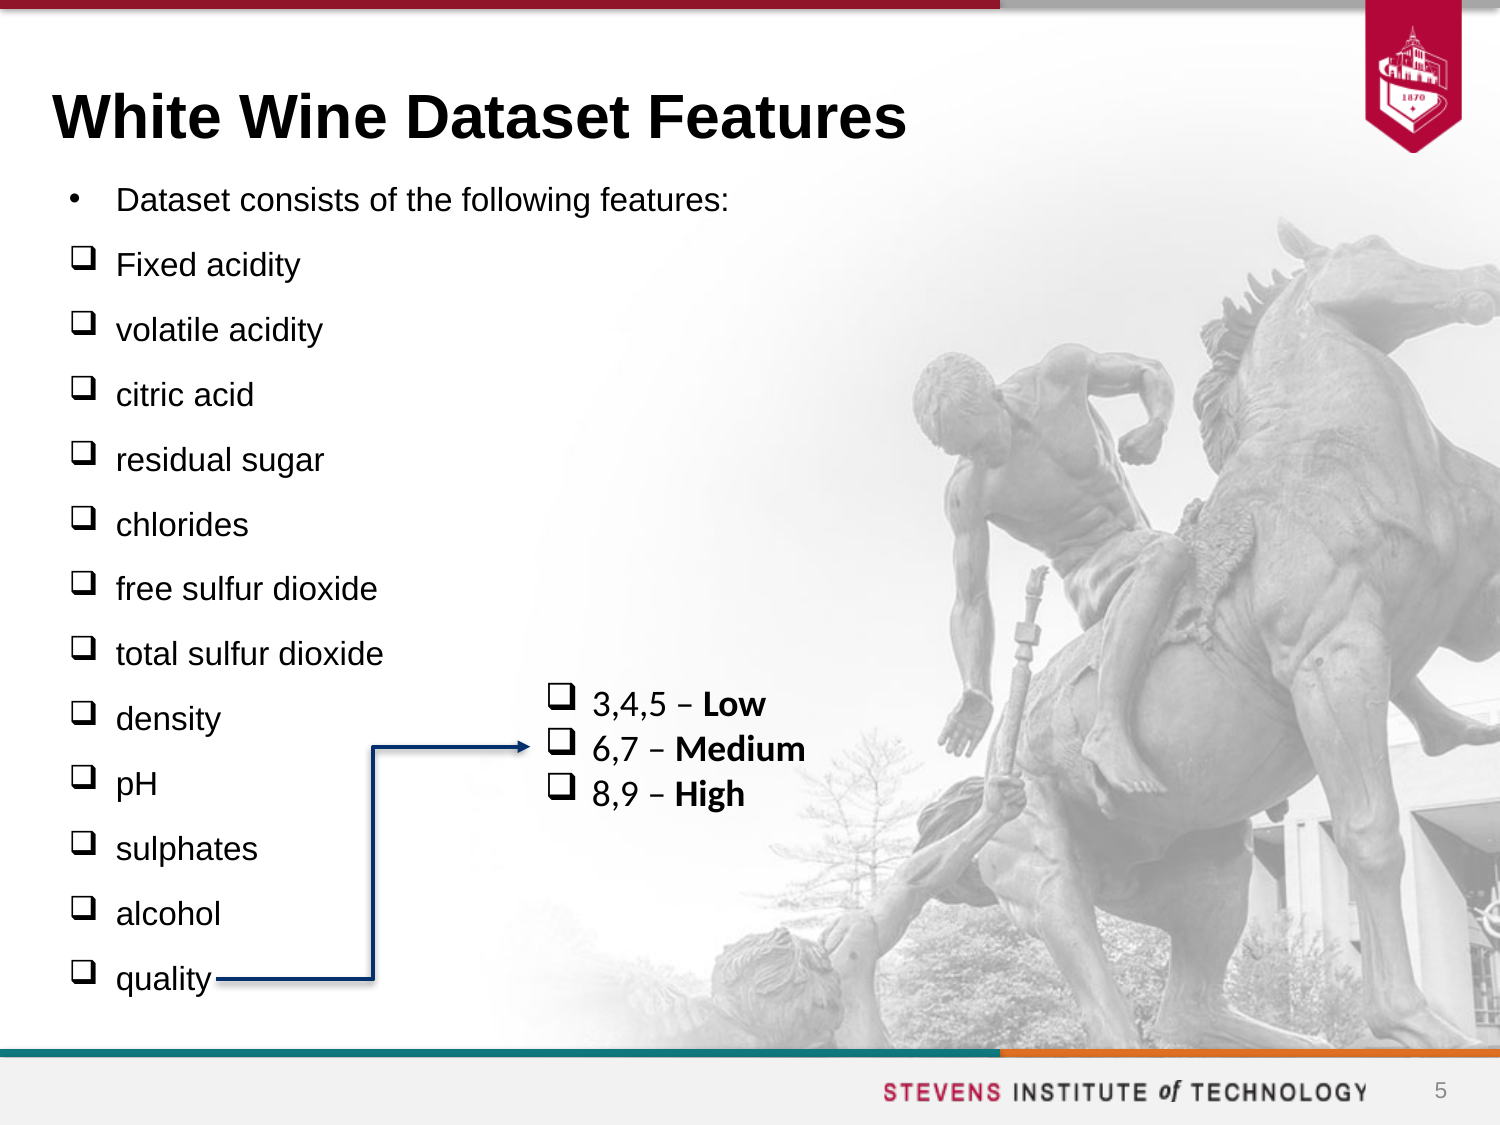

# White Wine Dataset Features
Dataset consists of the following features:
Fixed acidity
volatile acidity
citric acid
residual sugar
chlorides
free sulfur dioxide
total sulfur dioxide
density
pH
sulphates
alcohol
quality

3,4,5 – Low
6,7 – Medium
8,9 – High

5